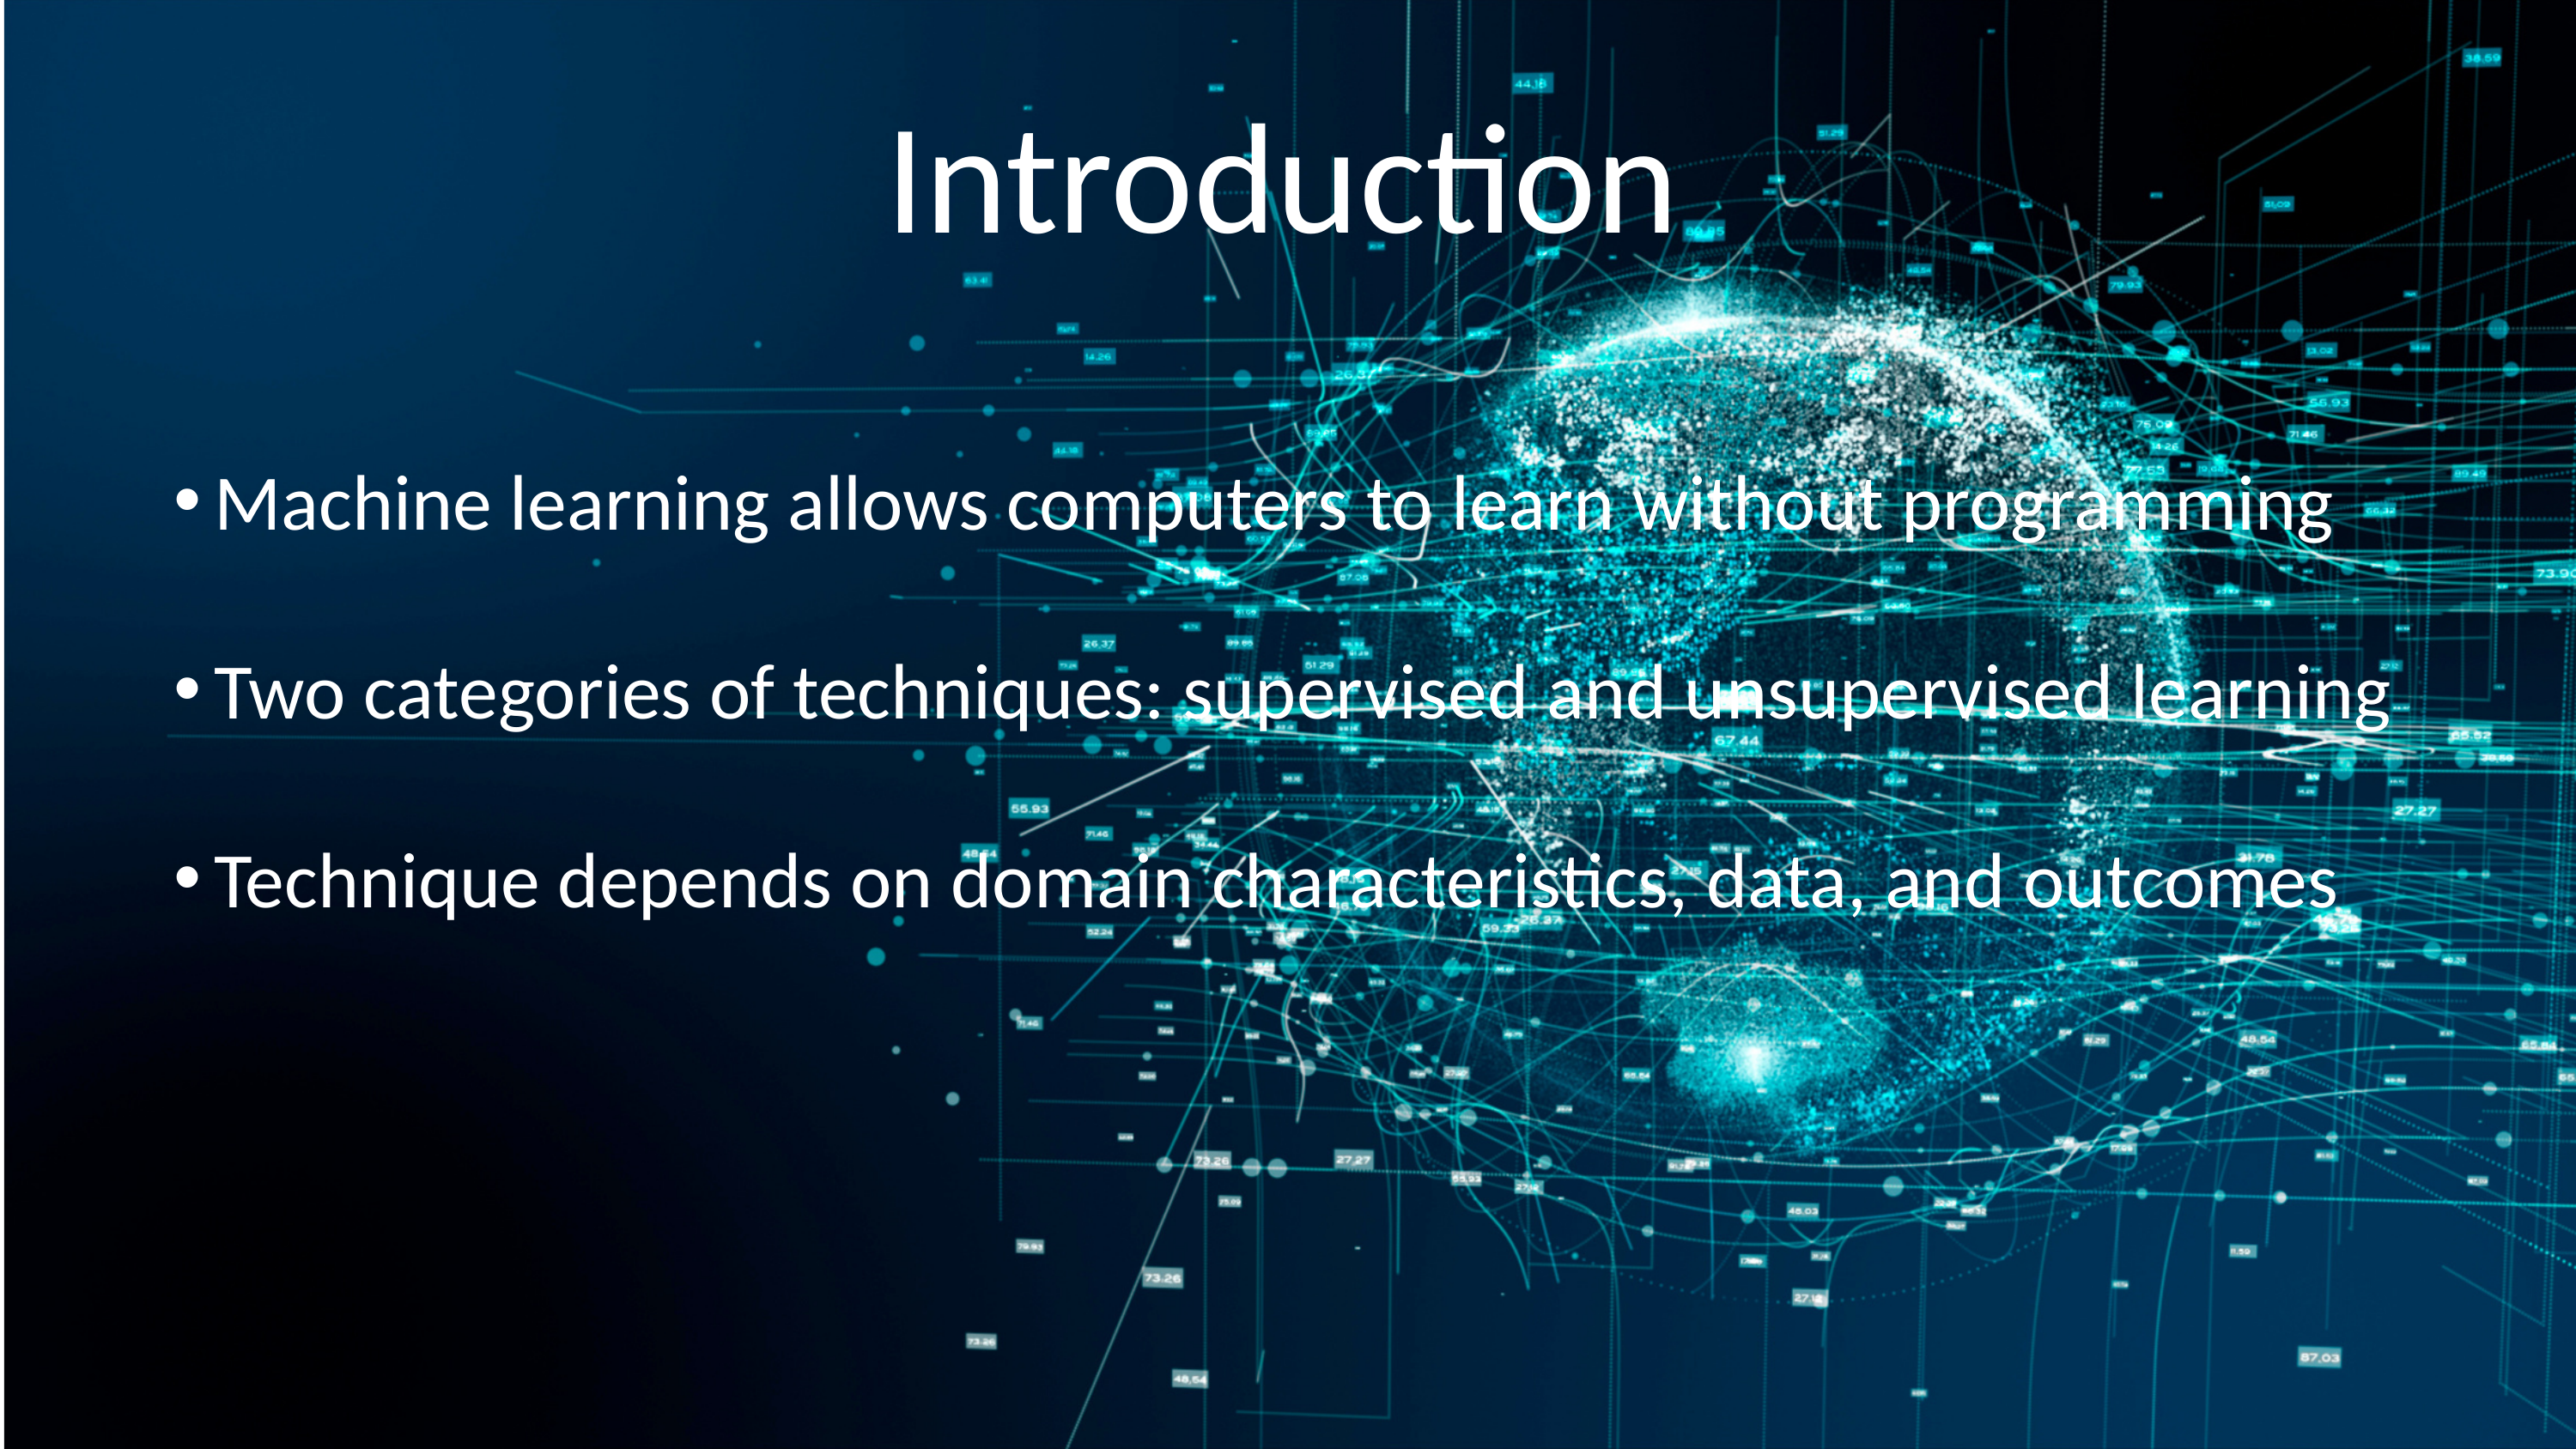

Introduction
Machine learning allows computers to learn without programming

Two categories of techniques: supervised and unsupervised learning

Technique depends on domain characteristics, data, and outcomes